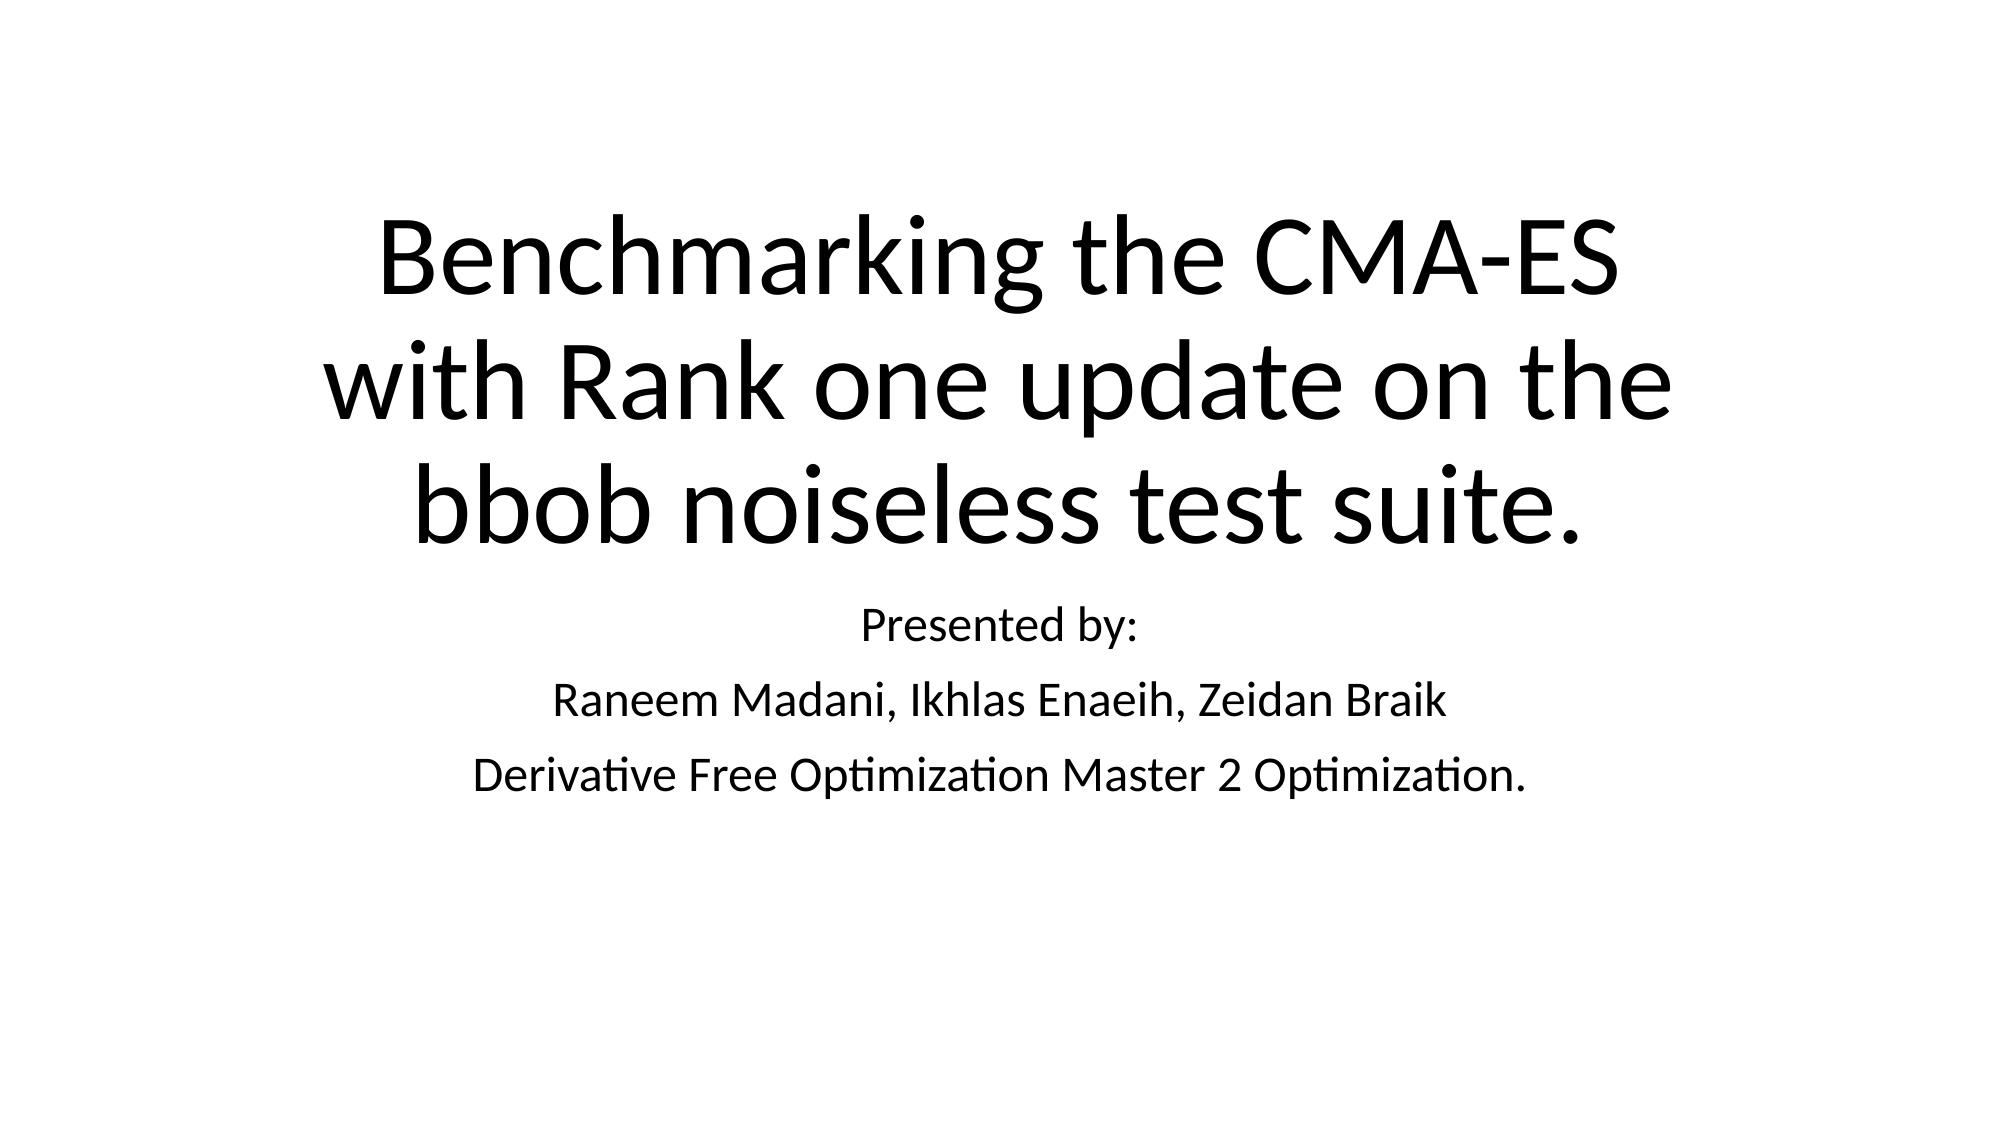

# Benchmarking the CMA-ES with Rank one update on the bbob noiseless test suite.
Presented by:
Raneem Madani, Ikhlas Enaeih, Zeidan Braik
Derivative Free Optimization Master 2 Optimization.